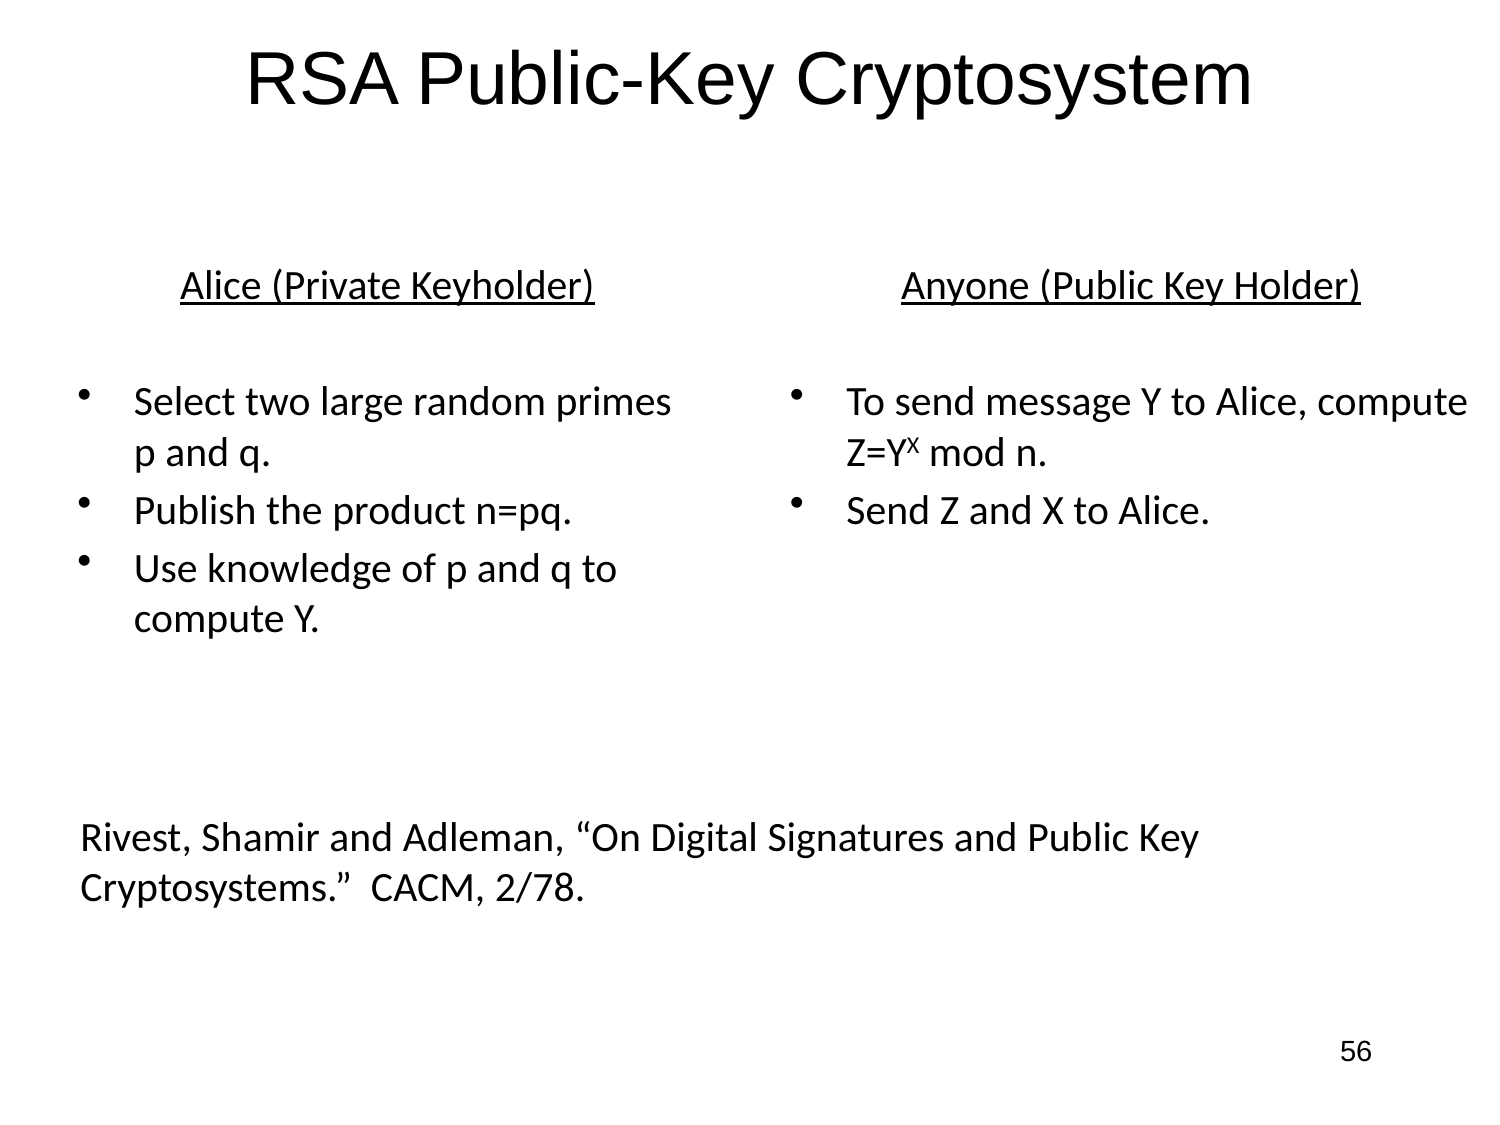

# RSA Public-Key Cryptosystem
Alice (Private Keyholder)

Select two large random primes p and q.
Publish the product n=pq.
Use knowledge of p and q to compute Y.
Anyone (Public Key Holder)

To send message Y to Alice, compute Z=YX mod n.
Send Z and X to Alice.
Rivest, Shamir and Adleman, “On Digital Signatures and Public Key Cryptosystems.”  CACM, 2/78.
56